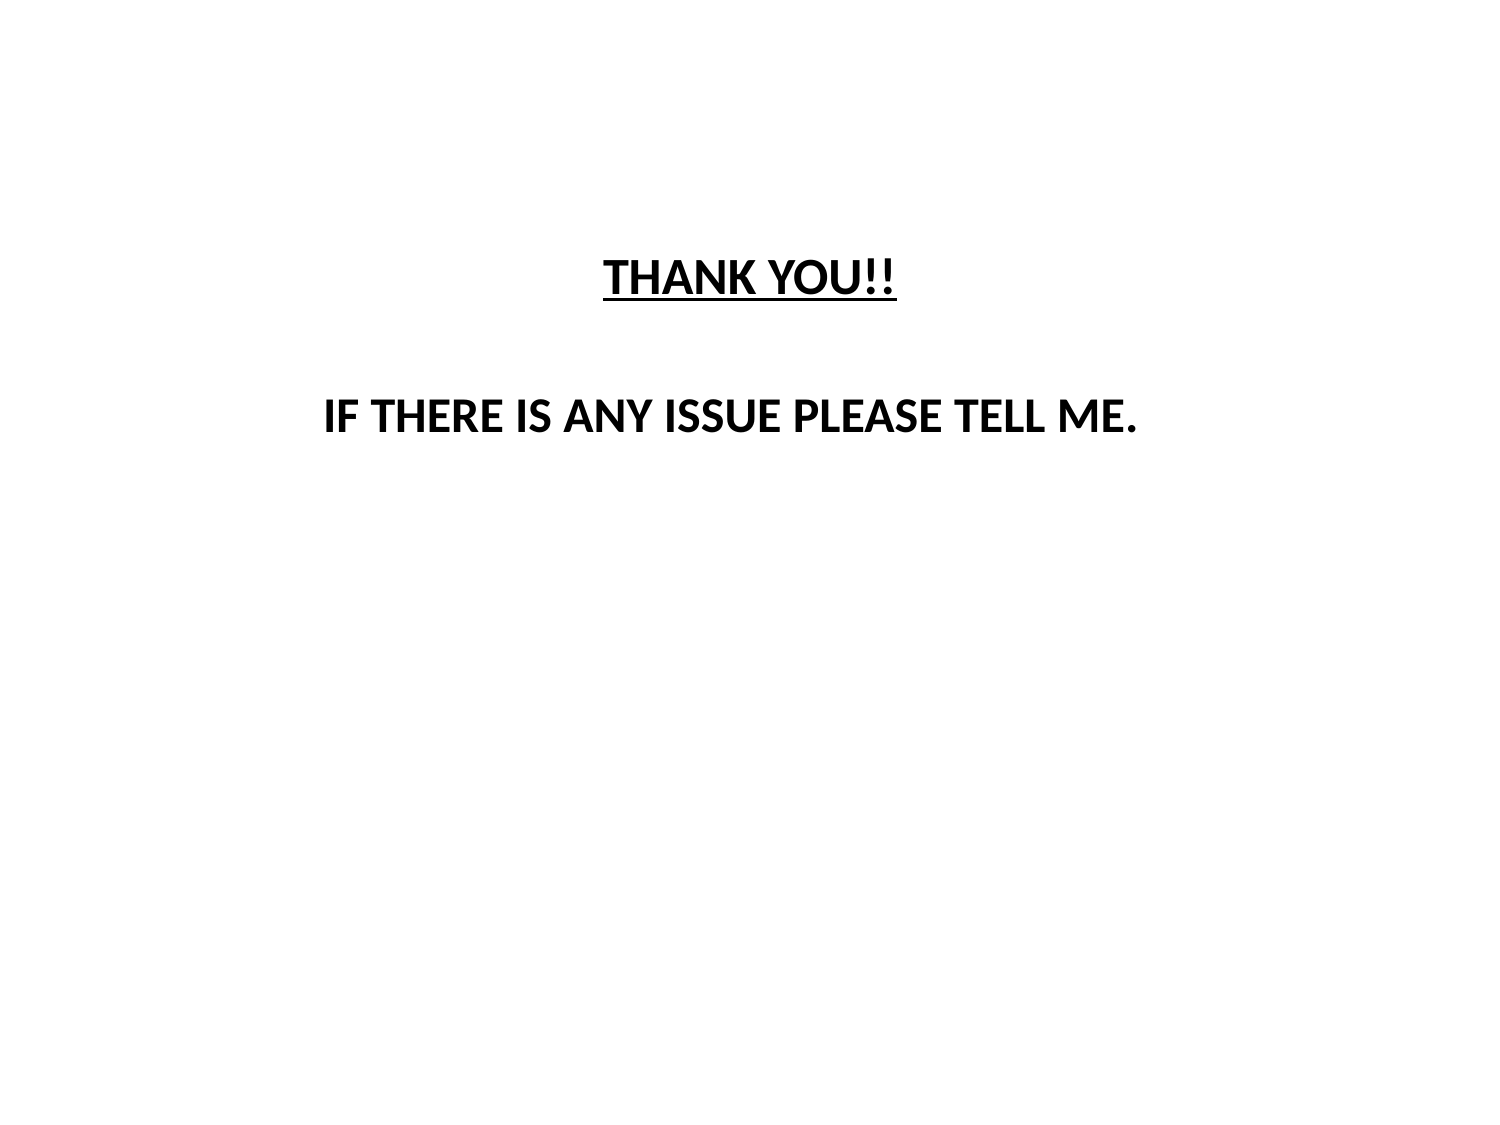

# THANK YOU!!
IF THERE IS ANY ISSUE PLEASE TELL ME.